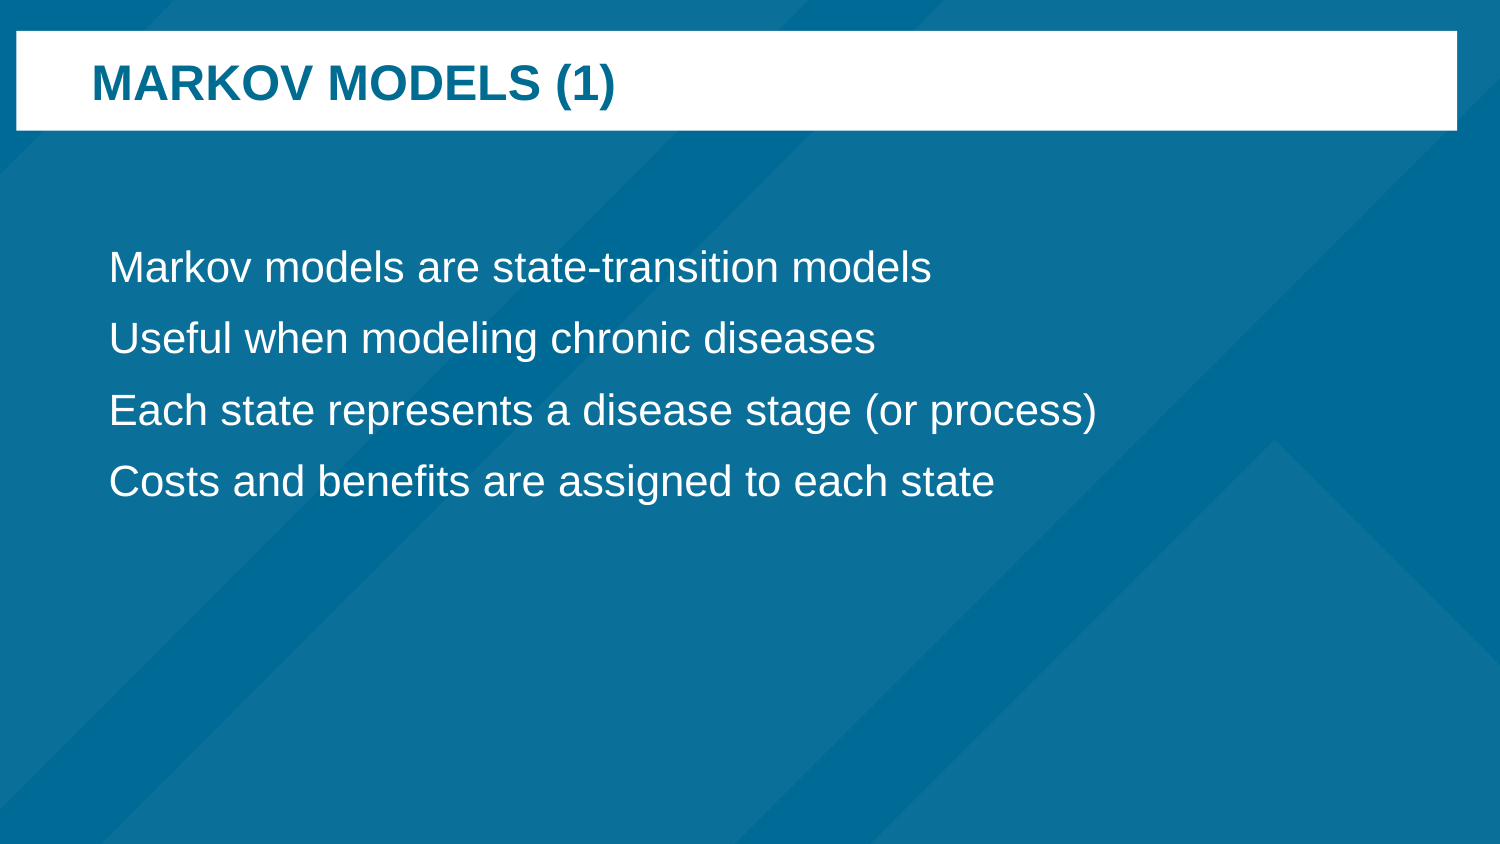

# Markov models (1)
Markov models are state-transition models
Useful when modeling chronic diseases
Each state represents a disease stage (or process)
Costs and benefits are assigned to each state